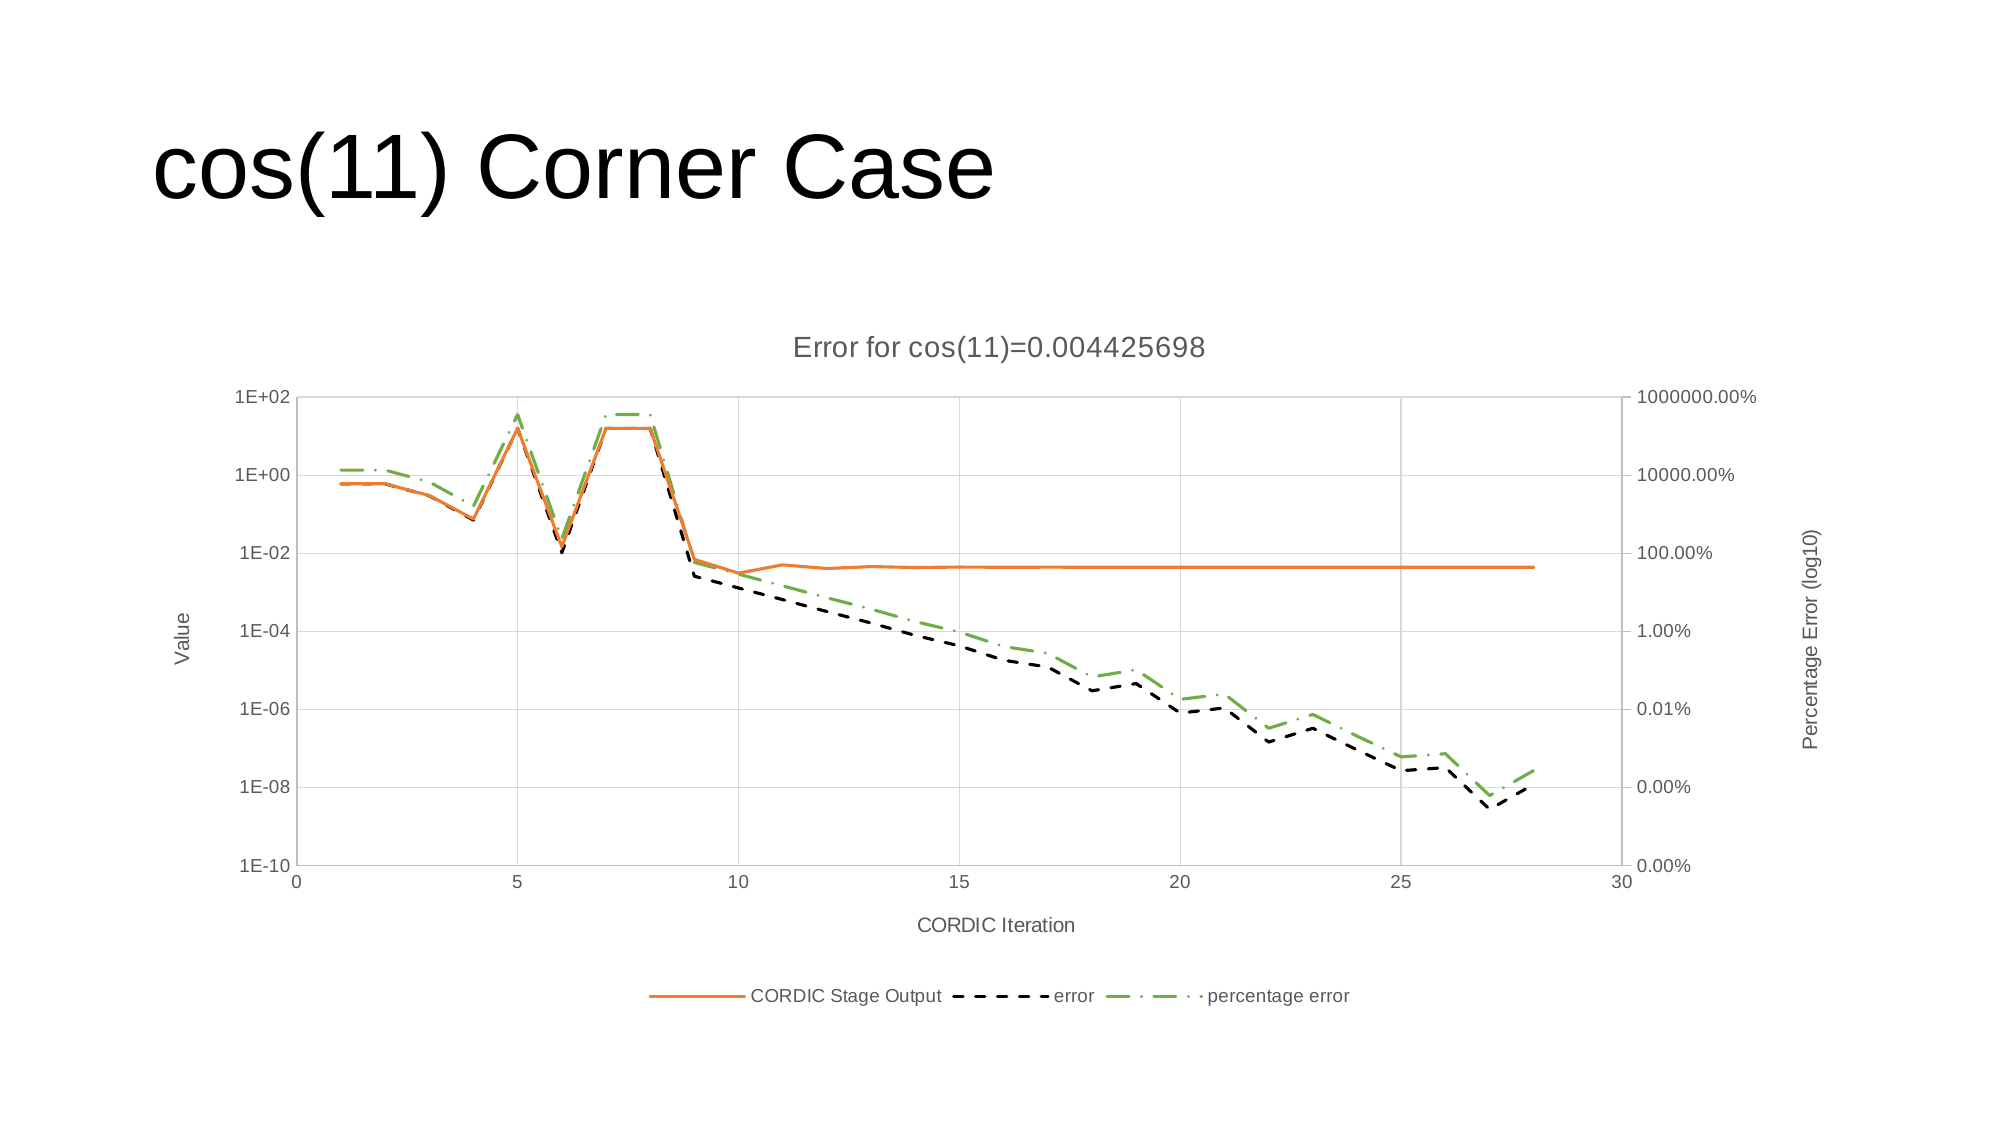

# cos(11) Corner Case

### Chart: Error for cos(11)=0.004425698

| Category | CORDIC Stage Output | error | percentage error |
|---|---|---|---|